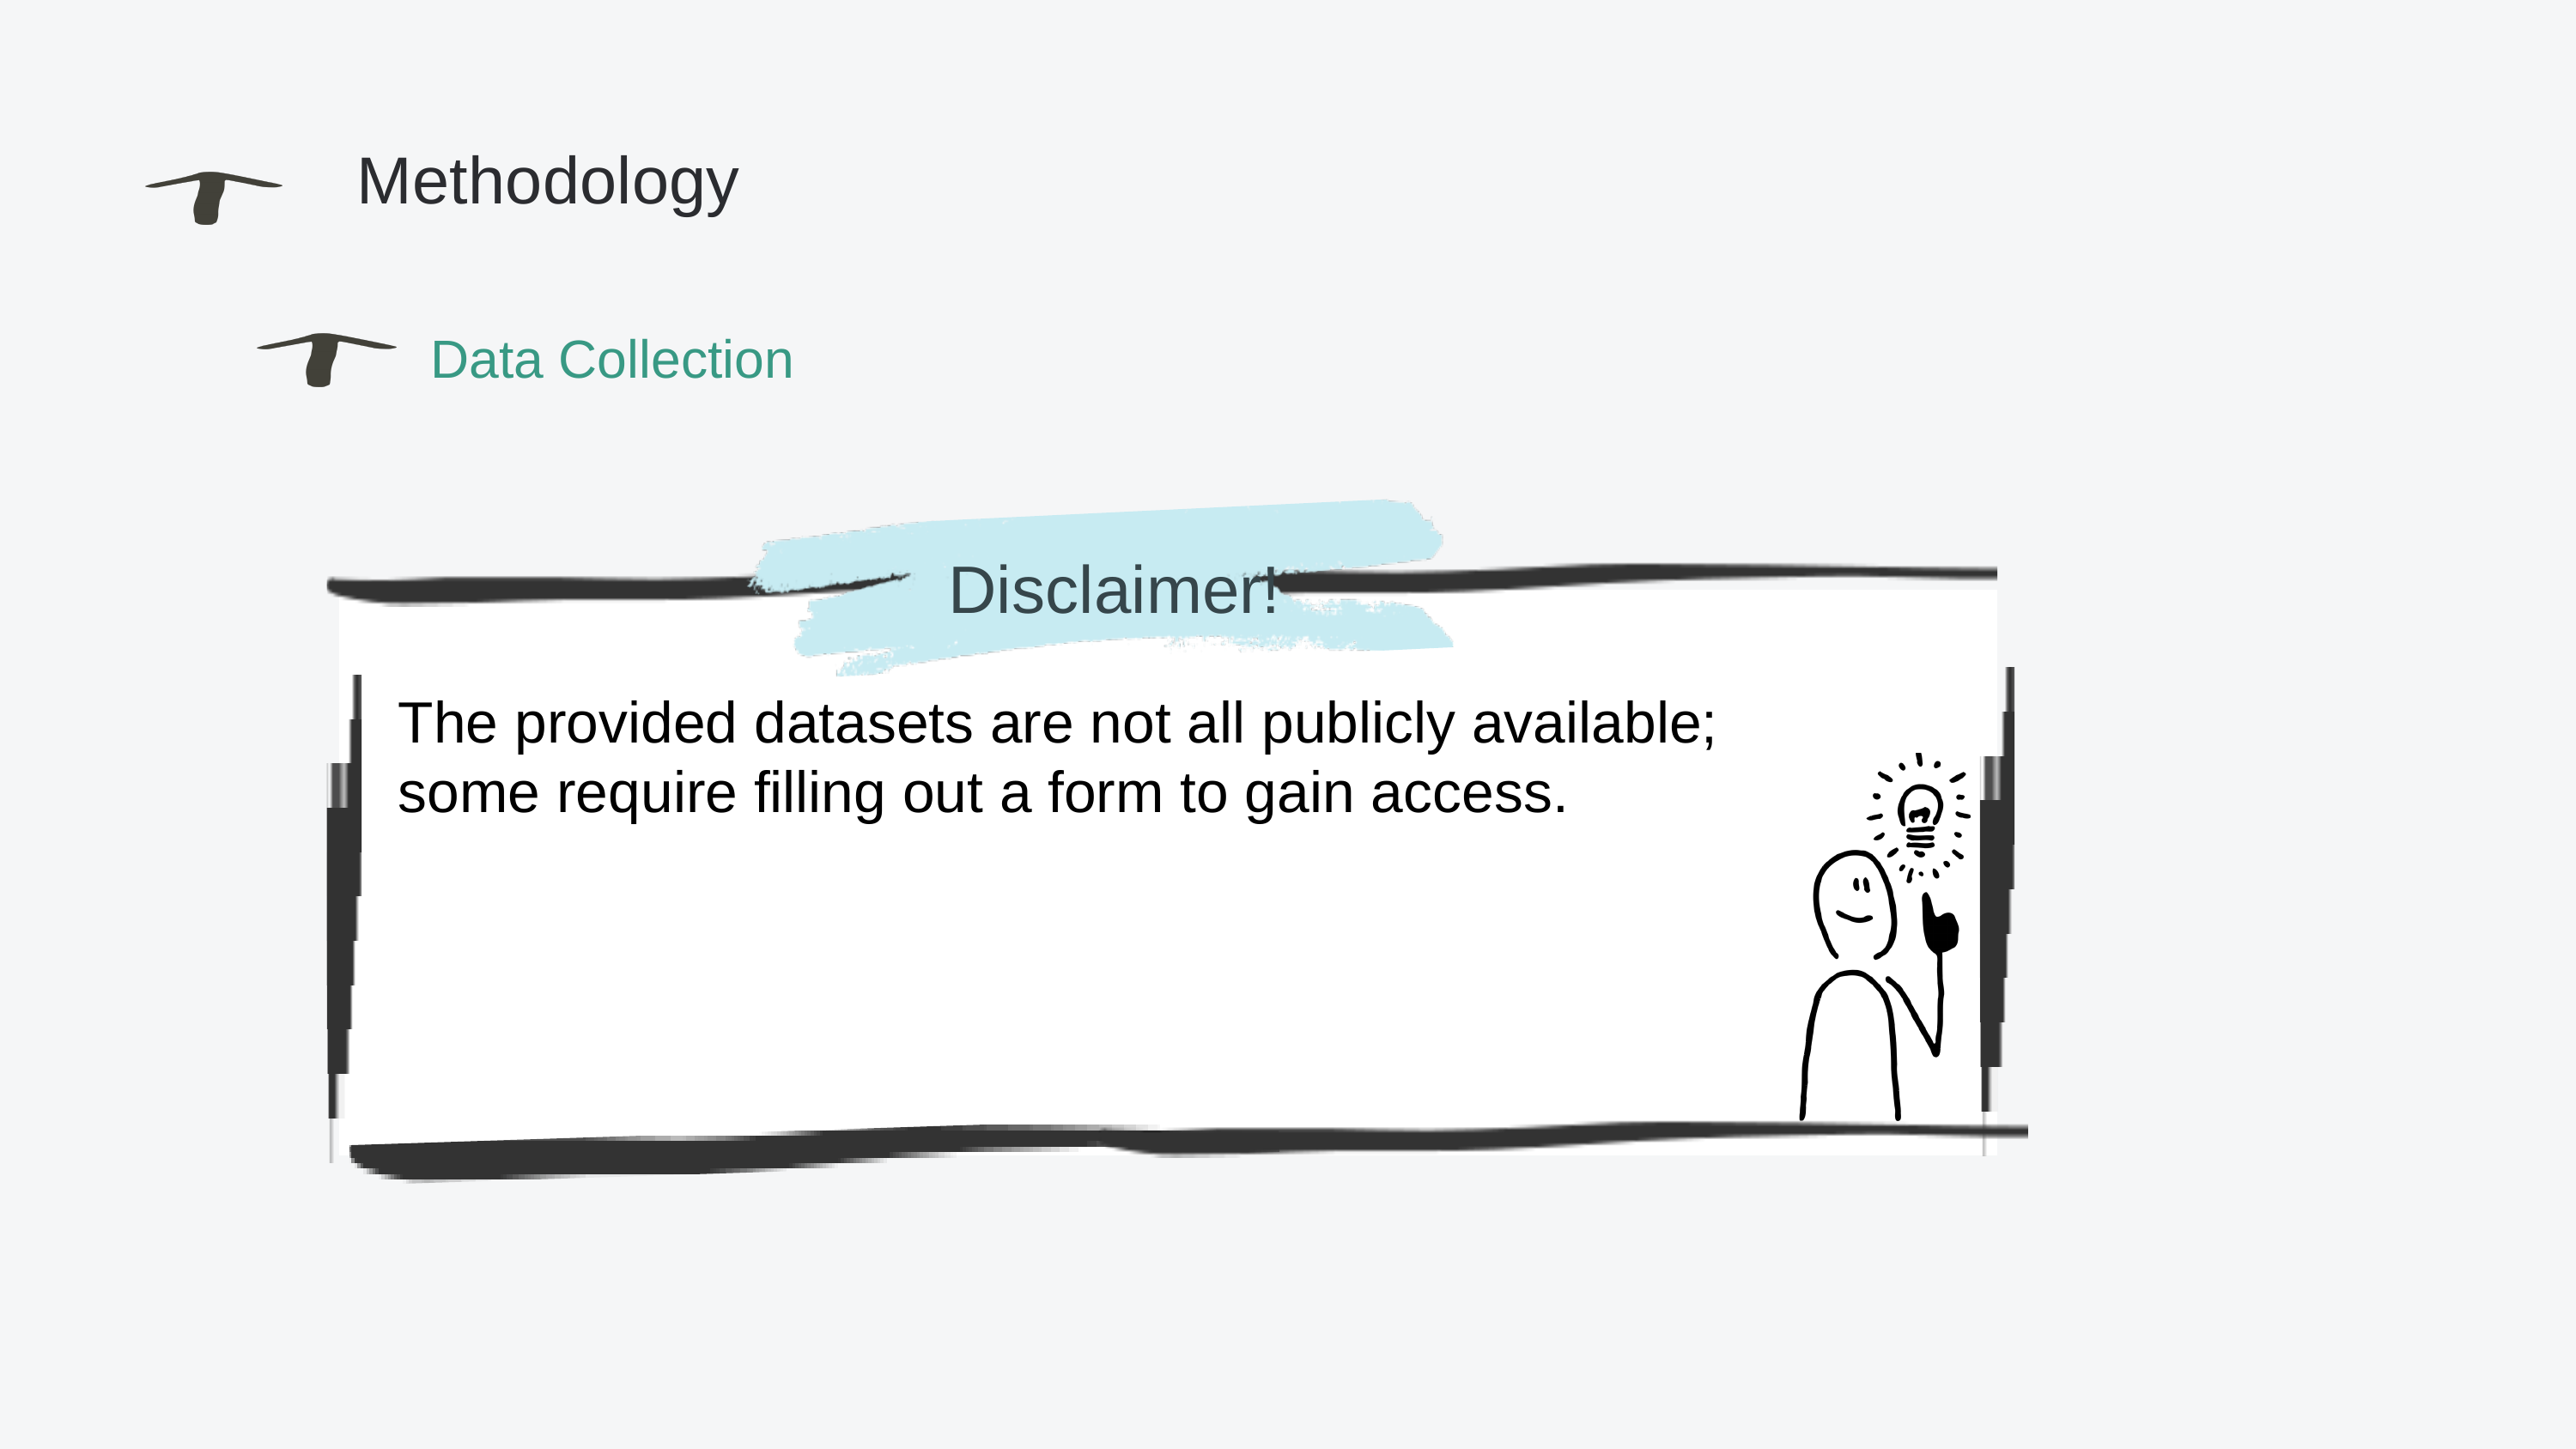

Methodology

Data Collection

Disclaimer!

The provided datasets are not all publicly available; some require filling out a form to gain access.